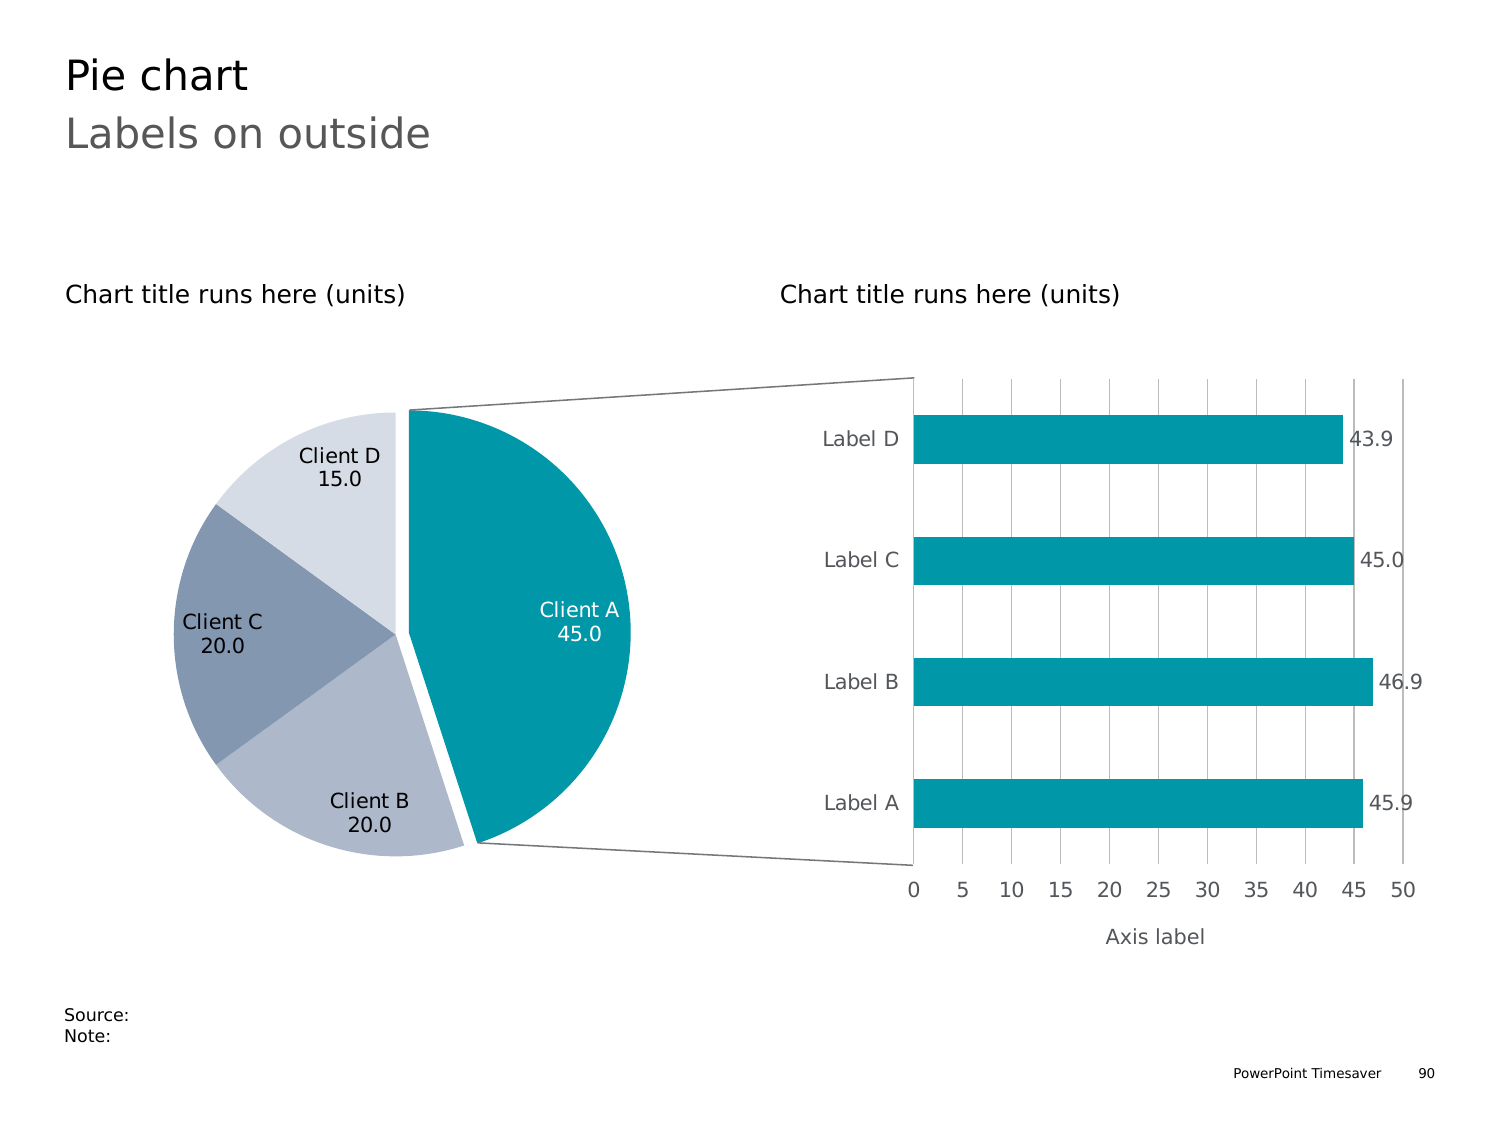

# Pie chart
Labels on outside

Chart title runs here (units)
Chart title runs here (units)

### Chart

| Category | Q1 |
|---|---|
| Client A | 45.0 |
| Client B | 20.0 |
| Client C | 20.0 |
| Client D | 15.0 |

### Chart

| Category | Label 1 |
|---|---|
| Label A | 45.9 |
| Label B | 46.9 |
| Label C | 45.0 |
| Label D | 43.9 |
Axis label
Source:
Note: